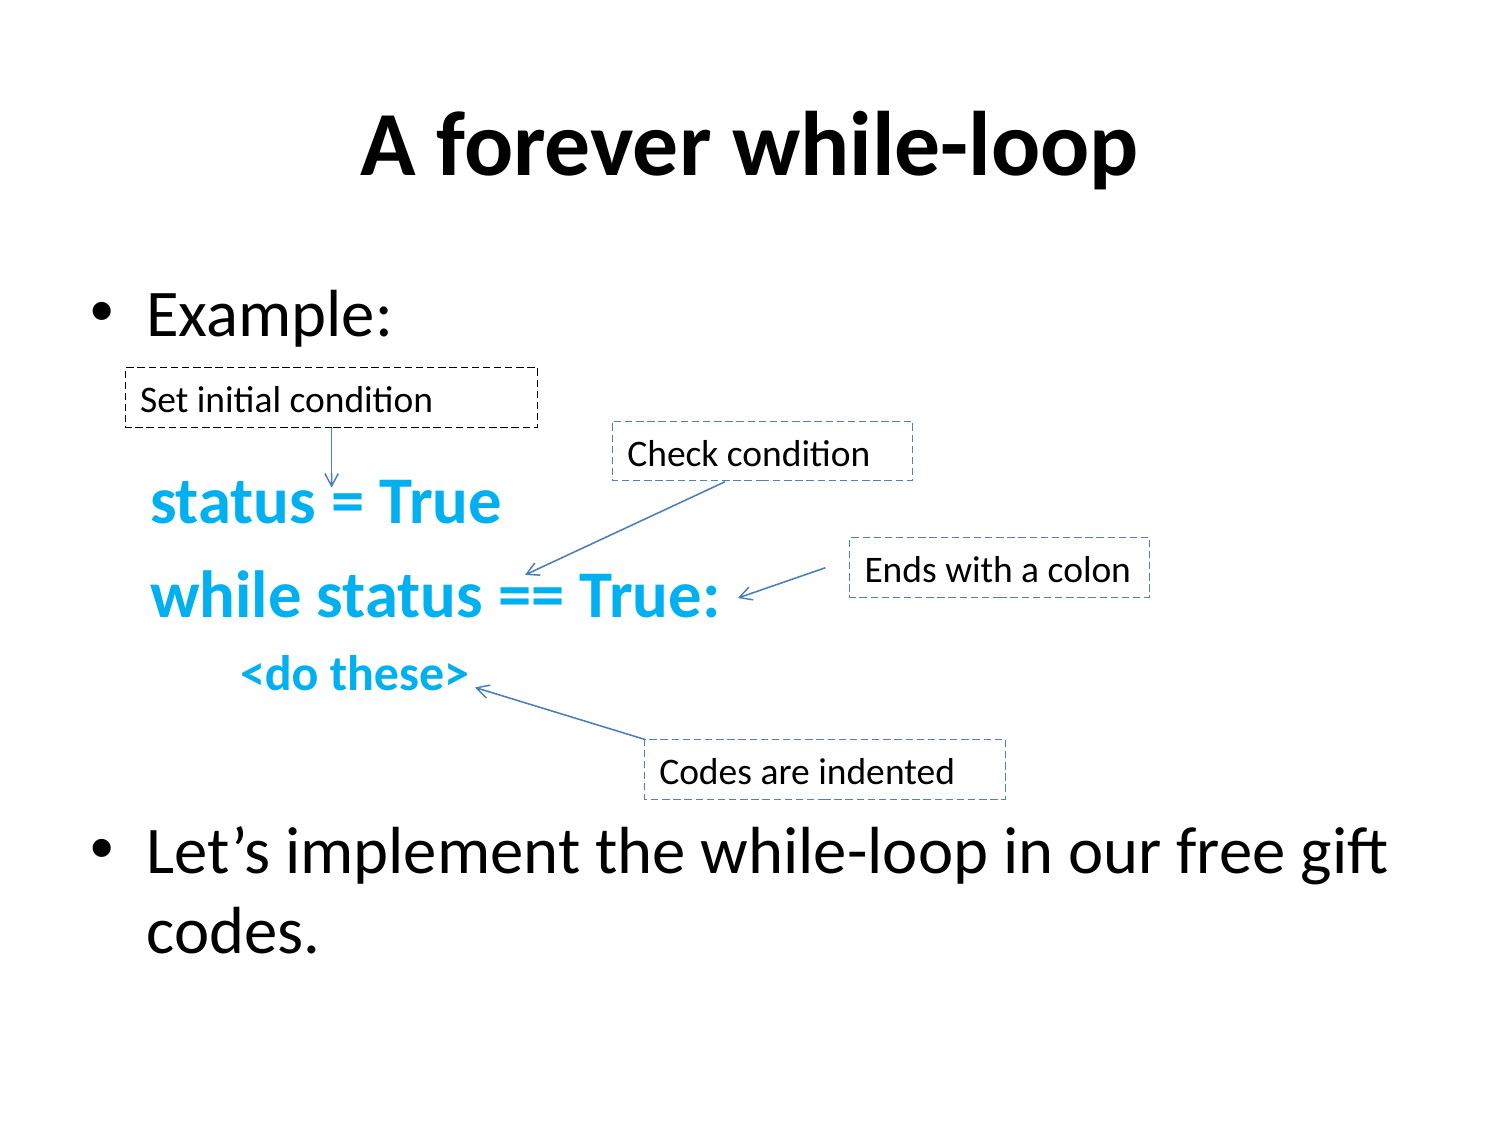

# A forever while-loop
Example:

    status = True
    while status == True:
<do these>

Let’s implement the while-loop in our free gift codes.

Set initial condition
Check condition
Ends with a colon
Codes are indented